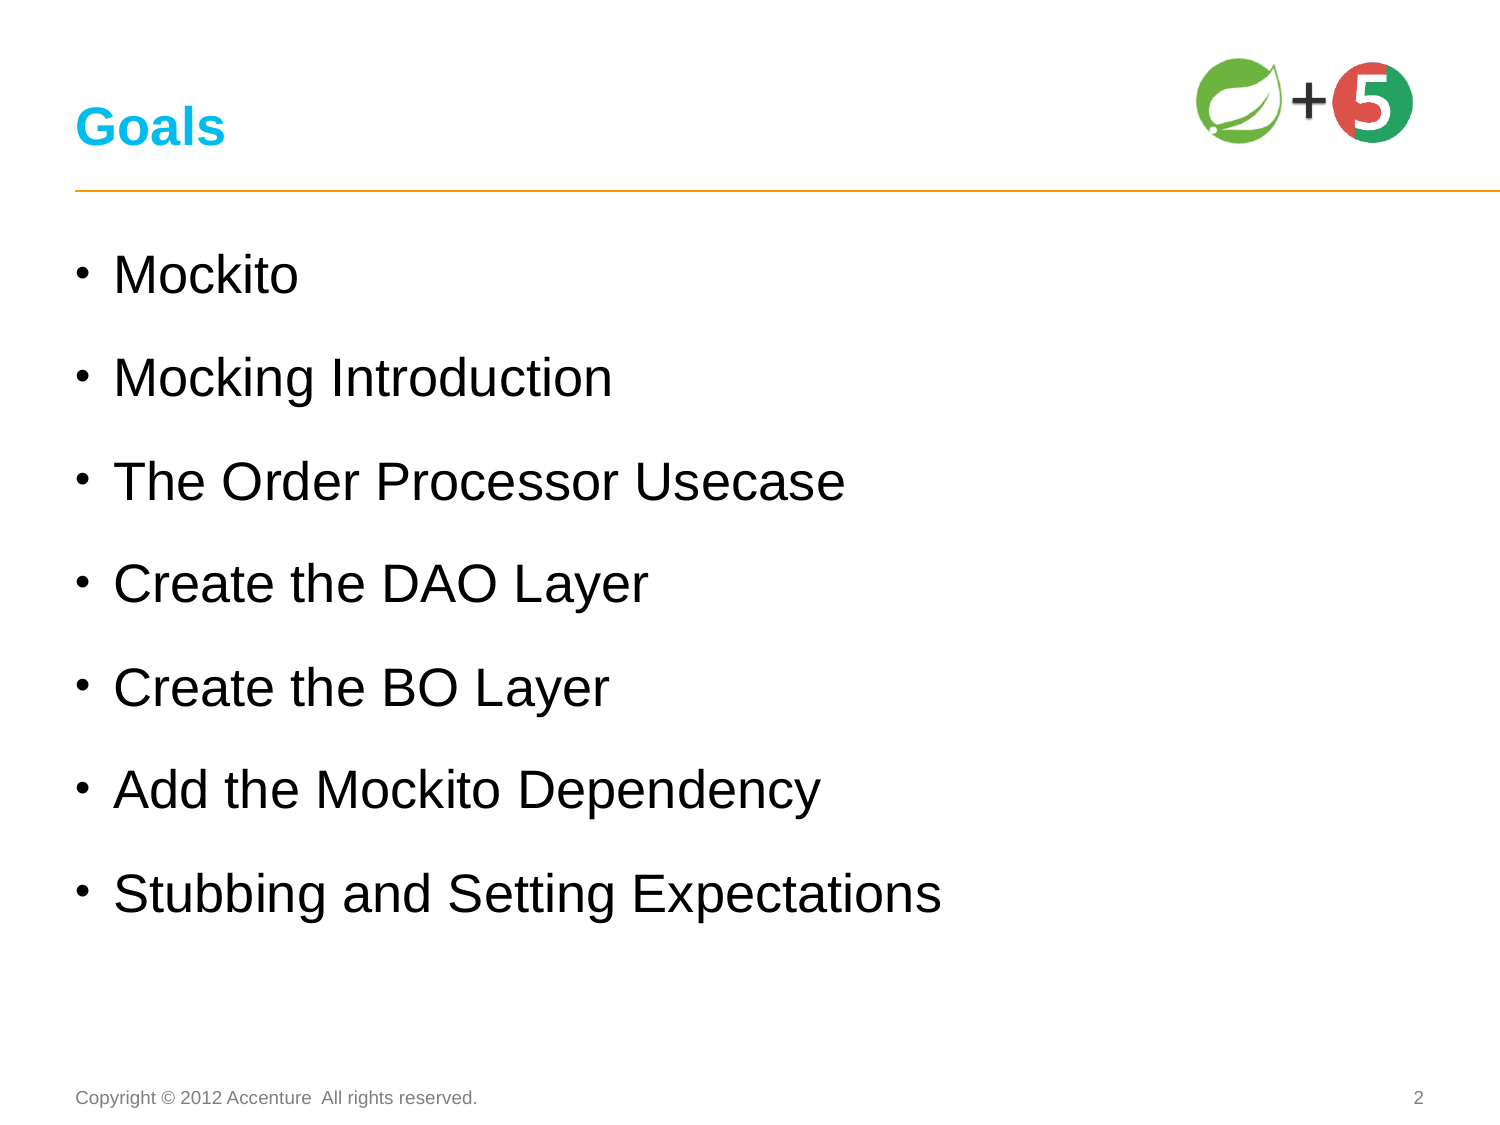

# Goals
Mockito
Mocking Introduction
The Order Processor Usecase
Create the DAO Layer
Create the BO Layer
Add the Mockito Dependency
Stubbing and Setting Expectations